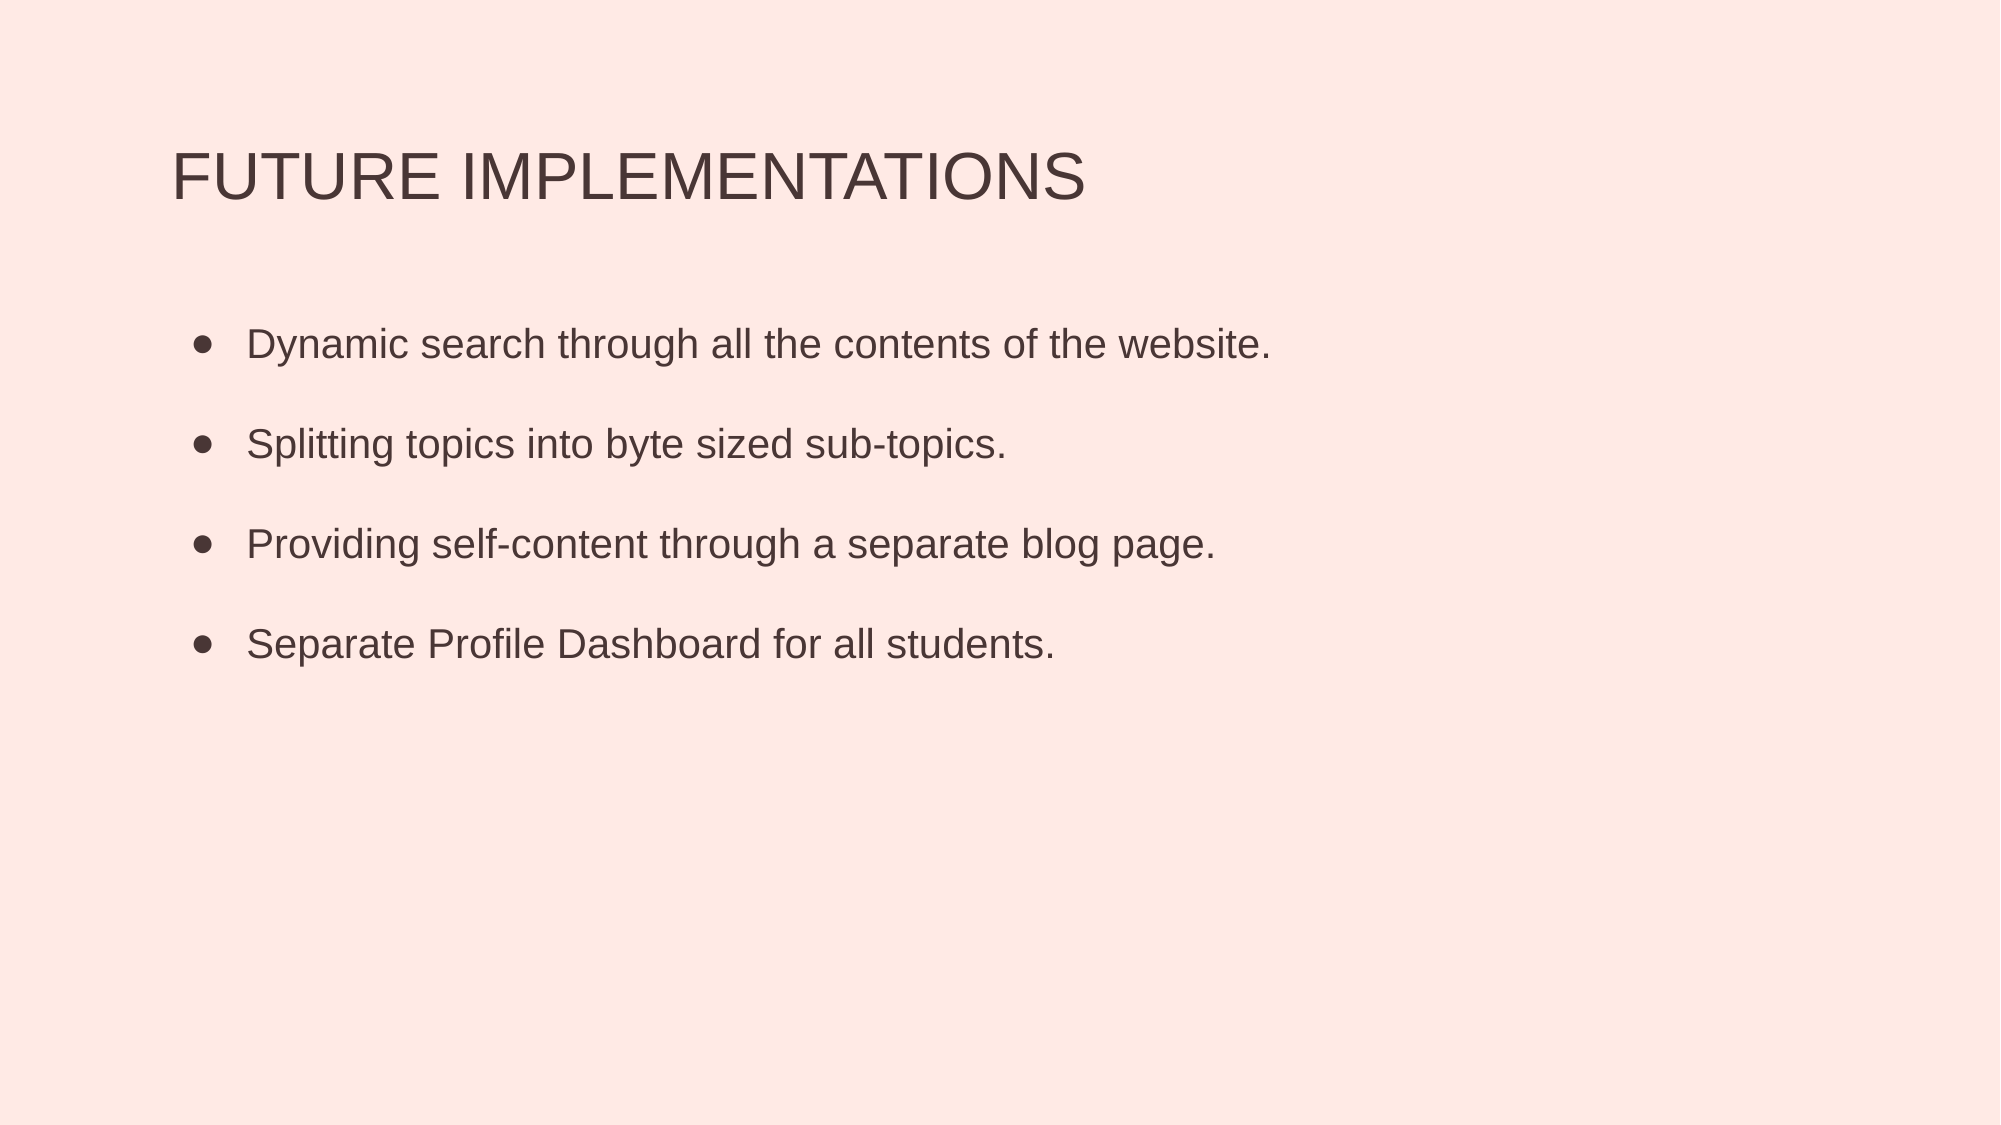

# FUTURE IMPLEMENTATIONS
Dynamic search through all the contents of the website.
Splitting topics into byte sized sub-topics.
Providing self-content through a separate blog page.
Separate Profile Dashboard for all students.